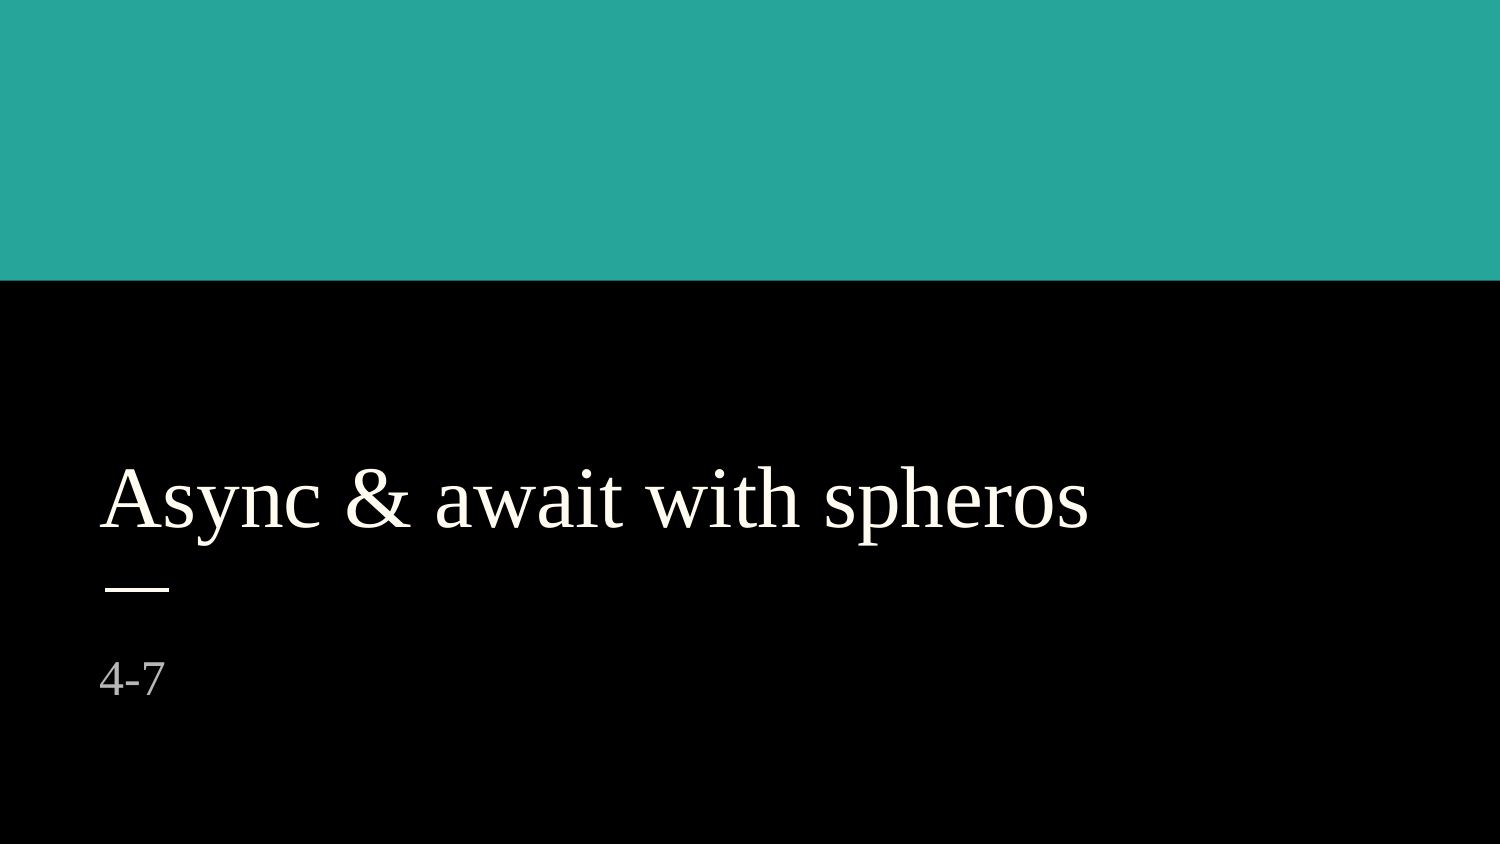

# Async & await with spheros
4-7